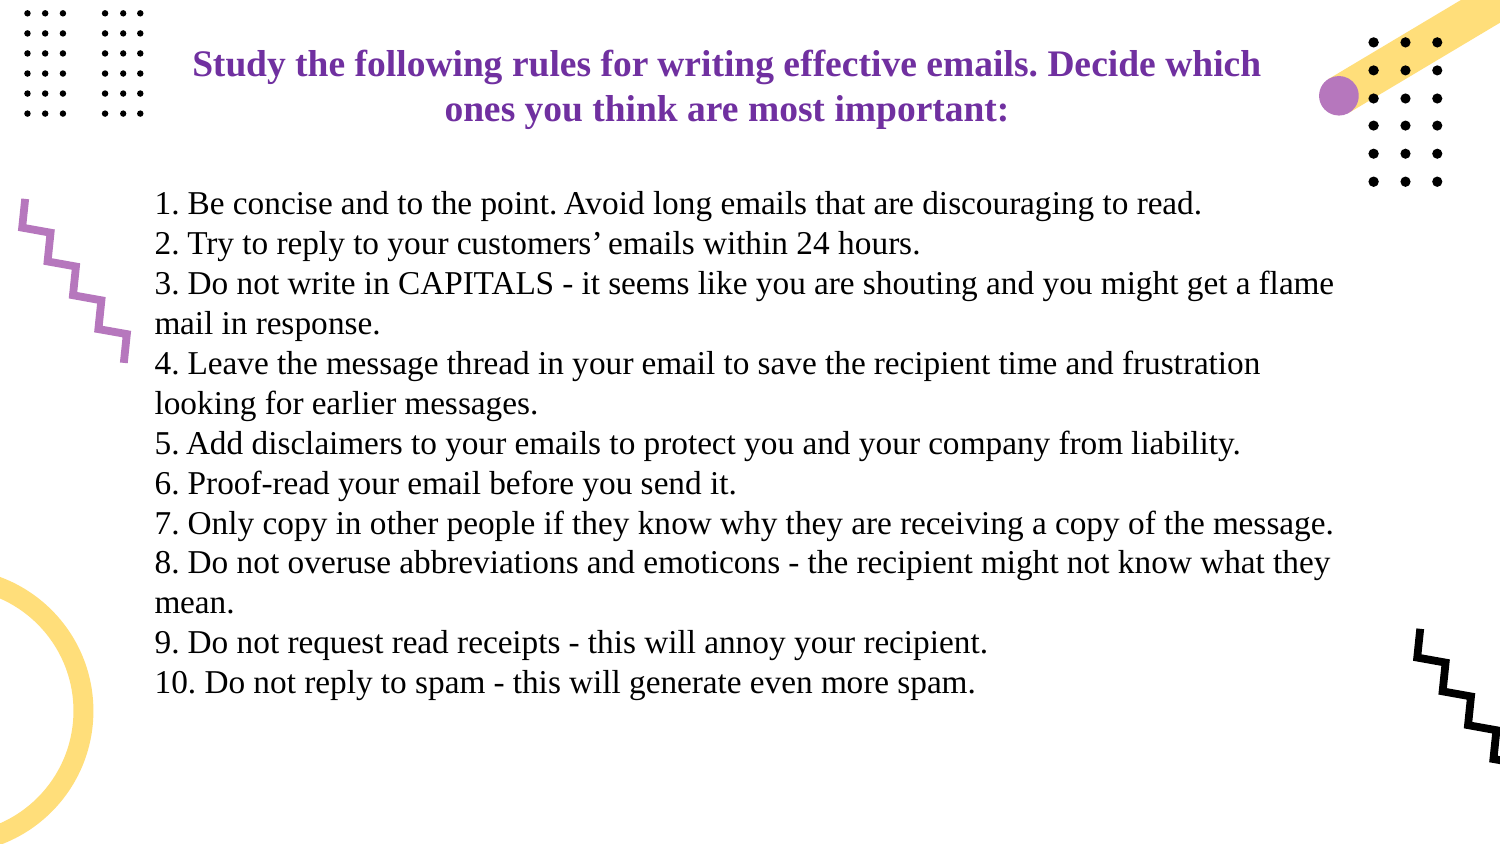

# Study the following rules for writing effective emails. Decide which ones you think are most important:
1. Be concise and to the point. Avoid long emails that are discouraging to read.
2. Try to reply to your customers’ emails within 24 hours.
3. Do not write in CAPITALS - it seems like you are shouting and you might get a flame mail in response.
4. Leave the message thread in your email to save the recipient time and frustration looking for earlier messages.
5. Add disclaimers to your emails to protect you and your company from liability.
6. Proof-read your email before you send it.
7. Only copy in other people if they know why they are receiving a copy of the message.
8. Do not overuse abbreviations and emoticons - the recipient might not know what they mean.
9. Do not request read receipts - this will annoy your recipient.
10. Do not reply to spam - this will generate even more spam.